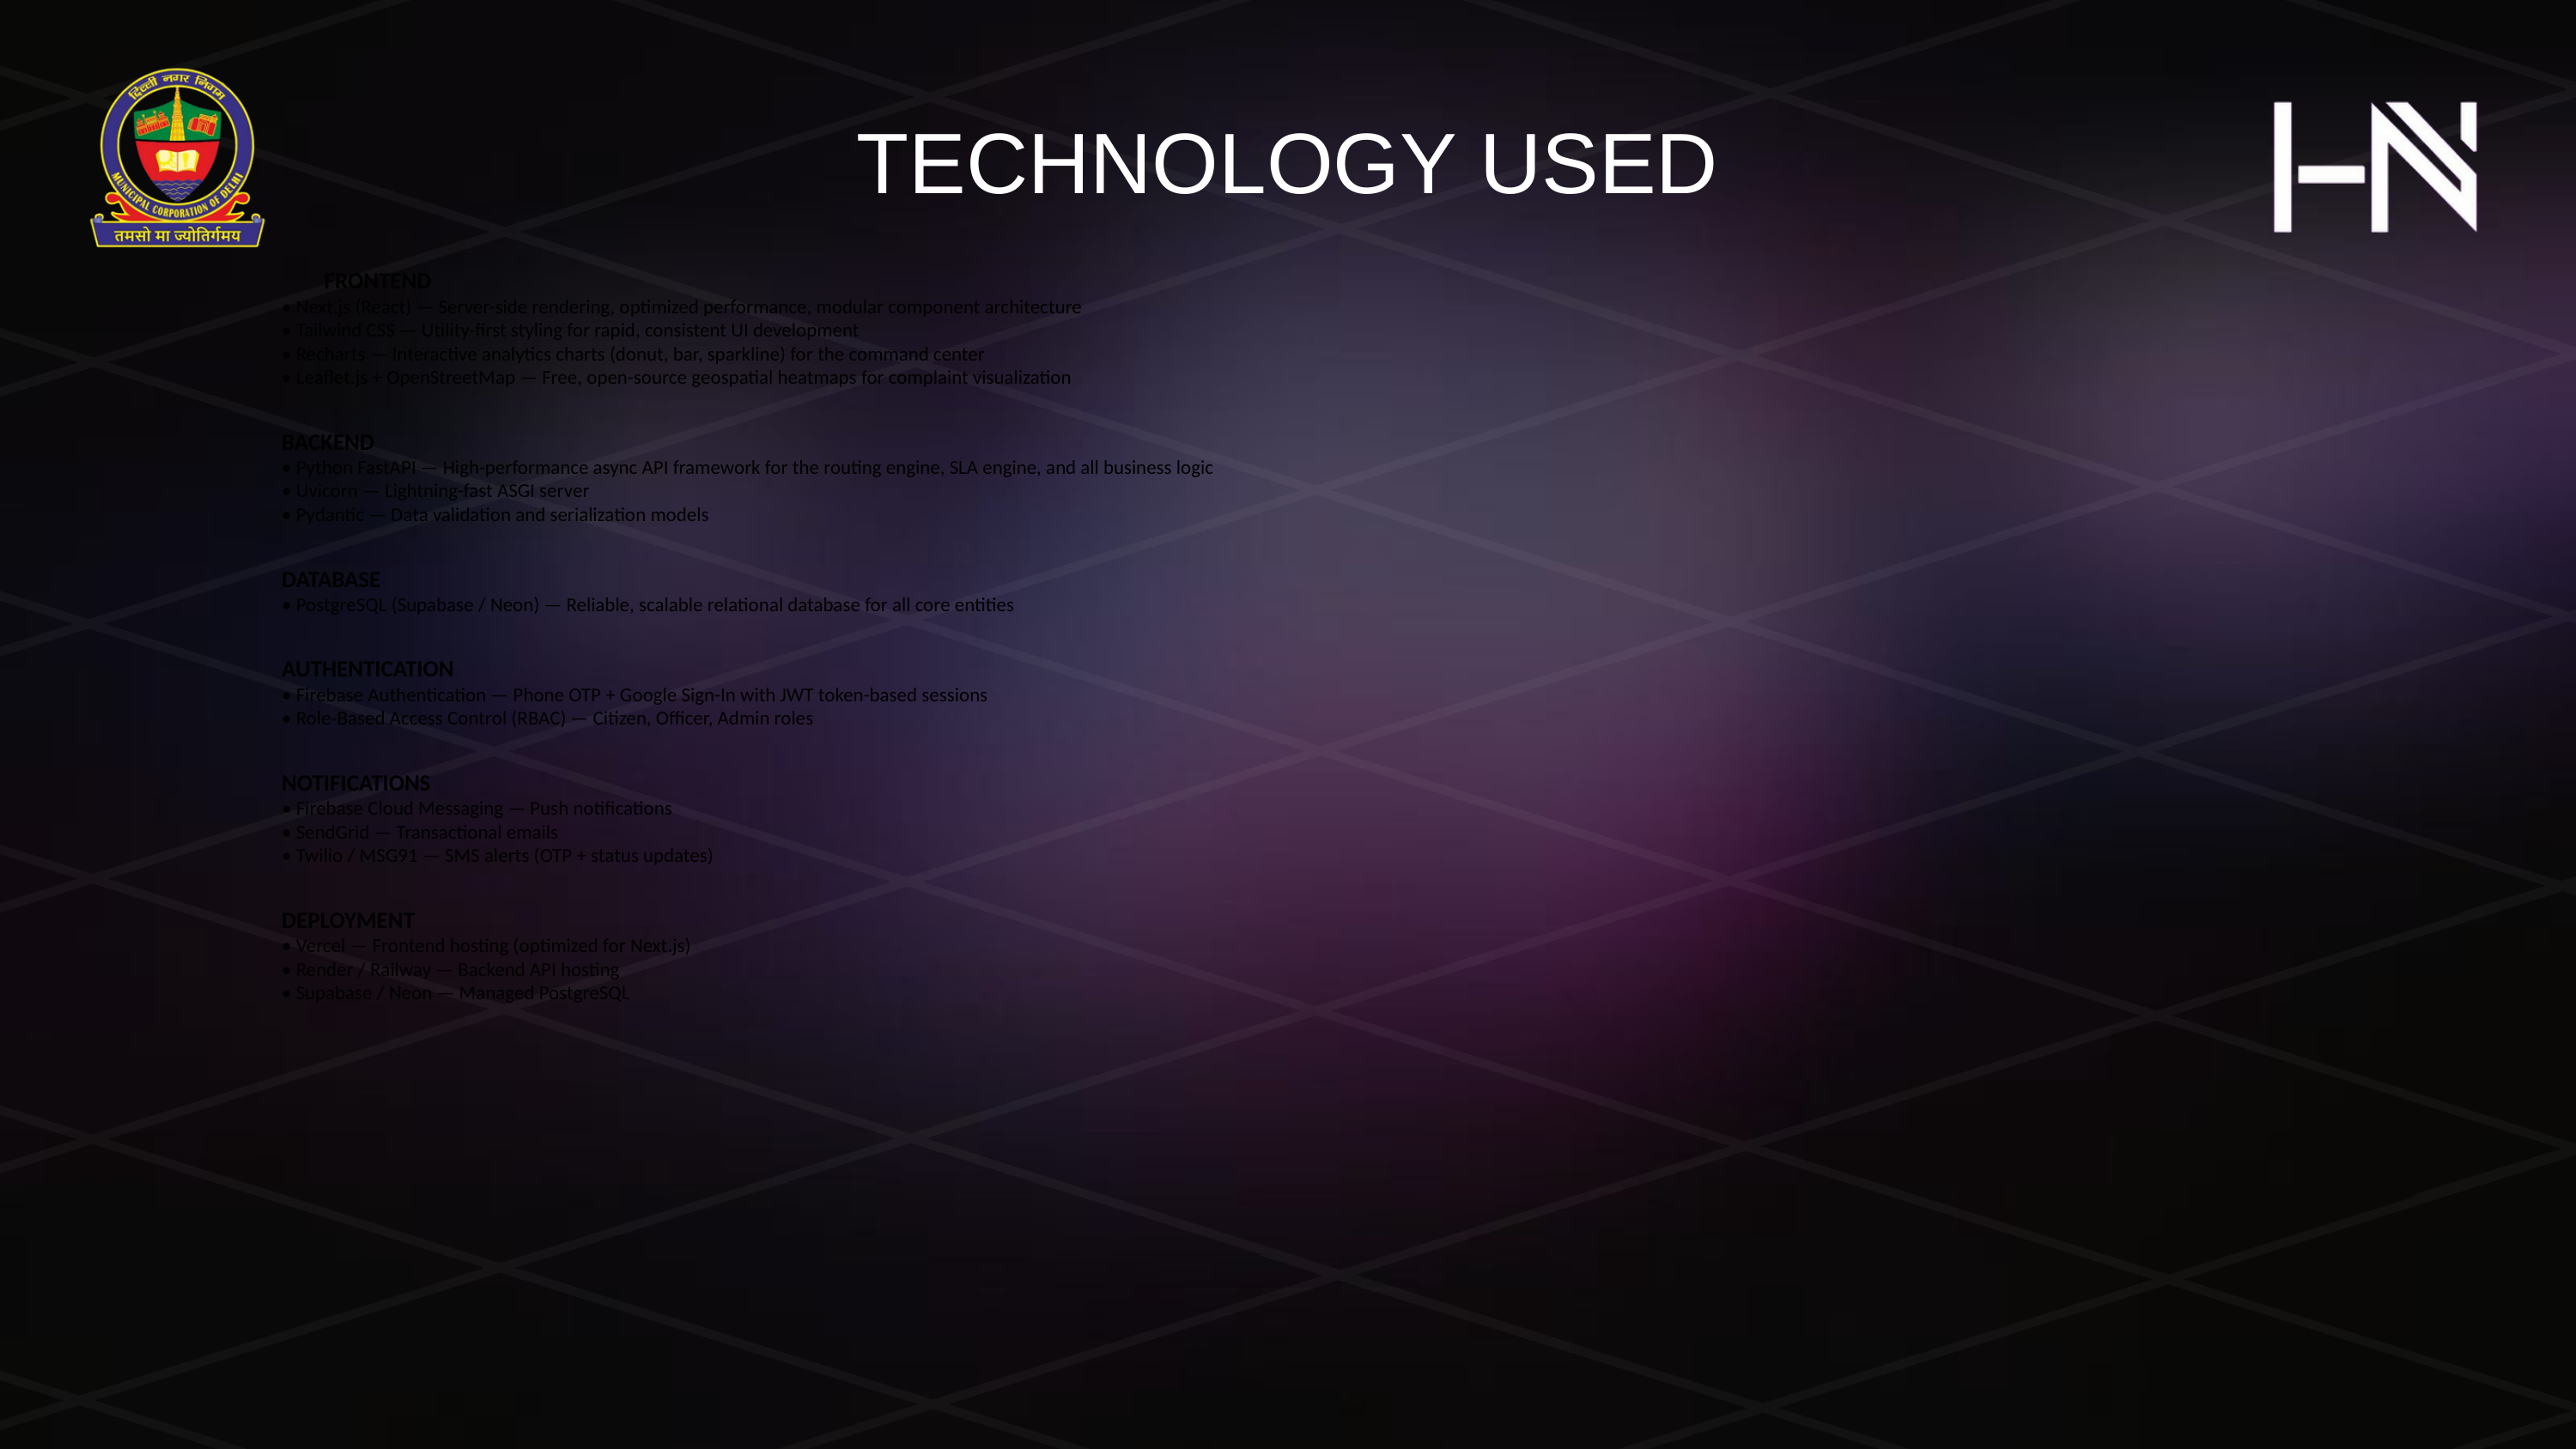

TECHNOLOGY USED
FRONTEND
• Next.js (React) — Server-side rendering, optimized performance, modular component architecture
• Tailwind CSS — Utility-first styling for rapid, consistent UI development
• Recharts — Interactive analytics charts (donut, bar, sparkline) for the command center
• Leaflet.js + OpenStreetMap — Free, open-source geospatial heatmaps for complaint visualization

BACKEND
• Python FastAPI — High-performance async API framework for the routing engine, SLA engine, and all business logic
• Uvicorn — Lightning-fast ASGI server
• Pydantic — Data validation and serialization models

DATABASE
• PostgreSQL (Supabase / Neon) — Reliable, scalable relational database for all core entities

AUTHENTICATION
• Firebase Authentication — Phone OTP + Google Sign-In with JWT token-based sessions
• Role-Based Access Control (RBAC) — Citizen, Officer, Admin roles

NOTIFICATIONS
• Firebase Cloud Messaging — Push notifications
• SendGrid — Transactional emails
• Twilio / MSG91 — SMS alerts (OTP + status updates)

DEPLOYMENT
• Vercel — Frontend hosting (optimized for Next.js)
• Render / Railway — Backend API hosting
• Supabase / Neon — Managed PostgreSQL